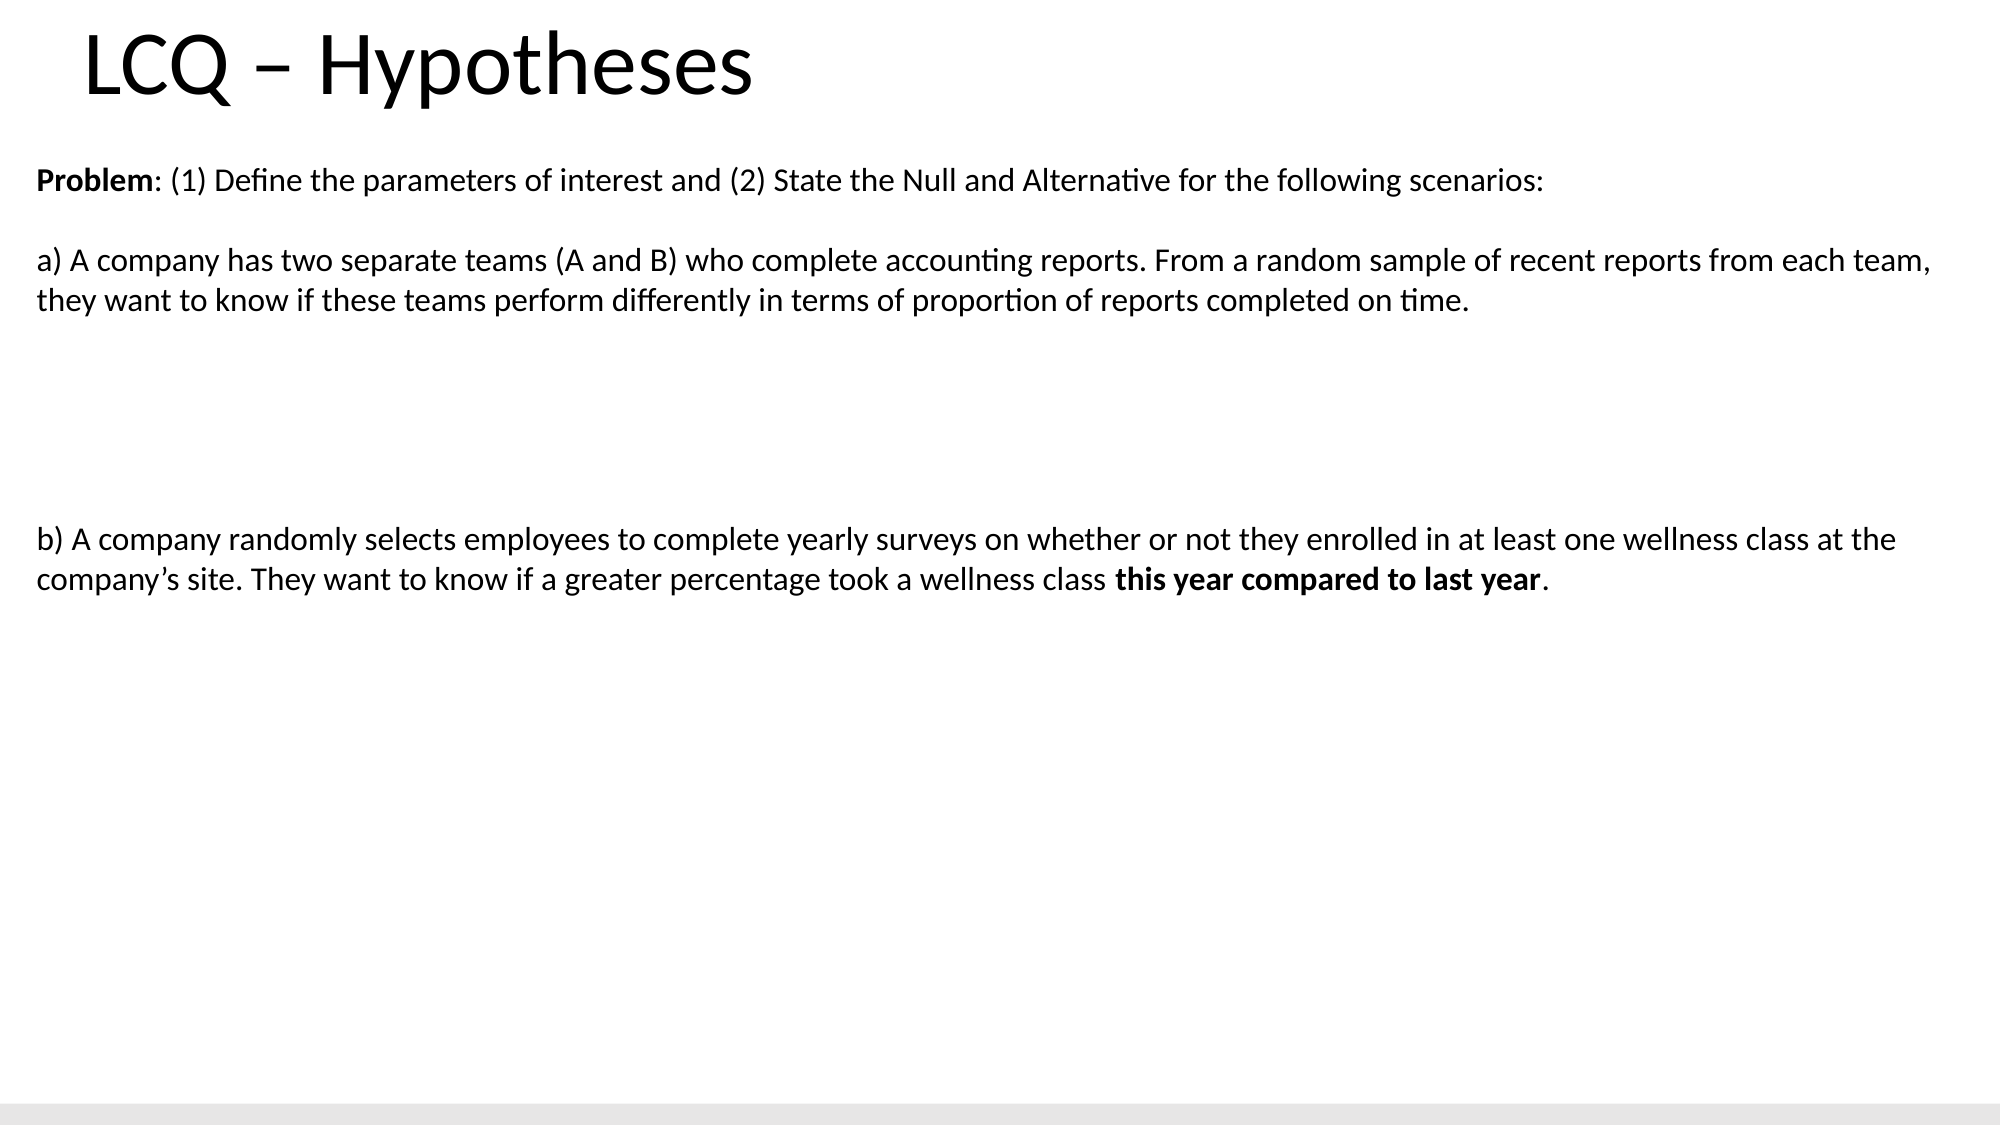

# LCQ – Hypotheses
Problem: (1) Define the parameters of interest and (2) State the Null and Alternative for the following scenarios:

a) A company has two separate teams (A and B) who complete accounting reports. From a random sample of recent reports from each team, they want to know if these teams perform differently in terms of proportion of reports completed on time.

b) A company randomly selects employees to complete yearly surveys on whether or not they enrolled in at least one wellness class at the company’s site. They want to know if a greater percentage took a wellness class this year compared to last year.